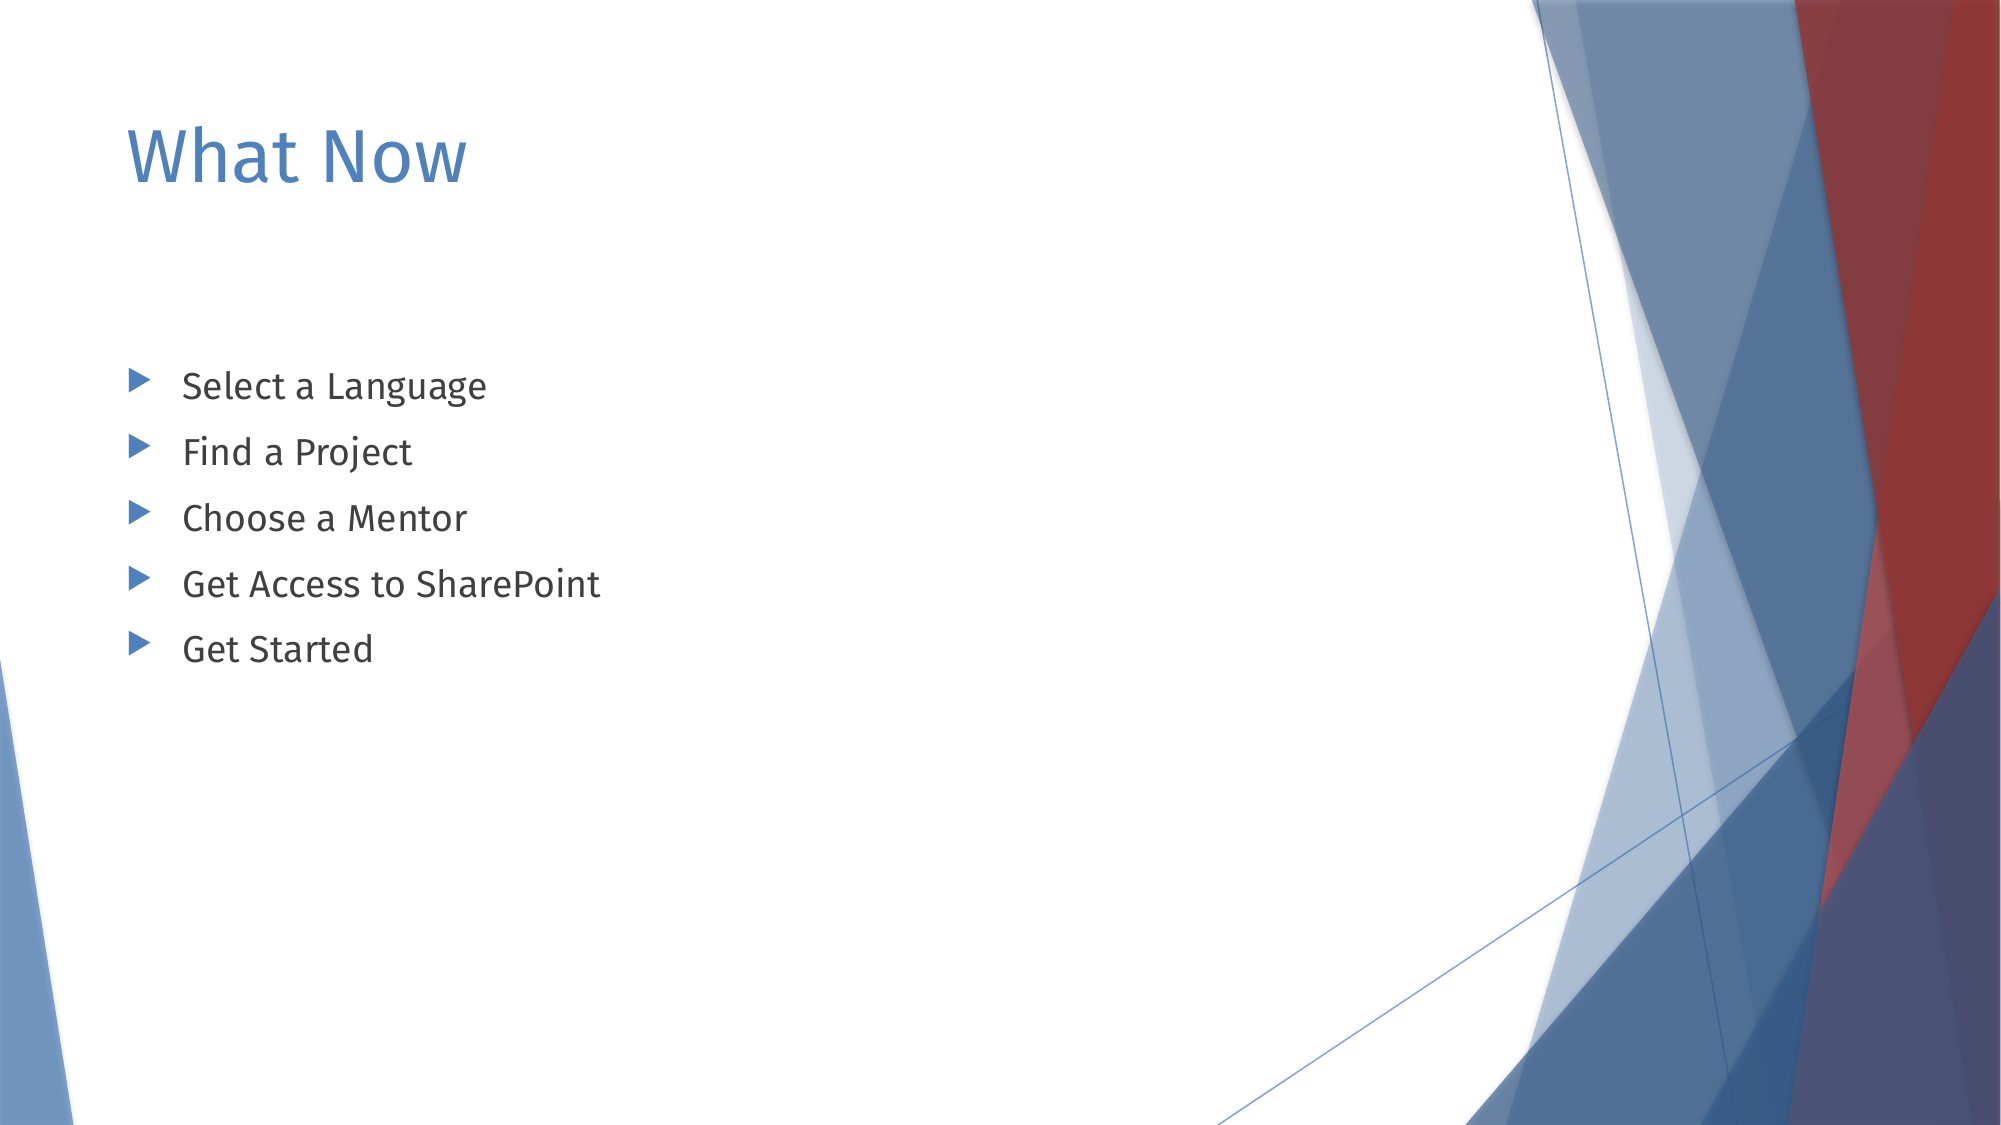

# What Now
Select a Language
Find a Project
Choose a Mentor
Get Access to SharePoint
Get Started